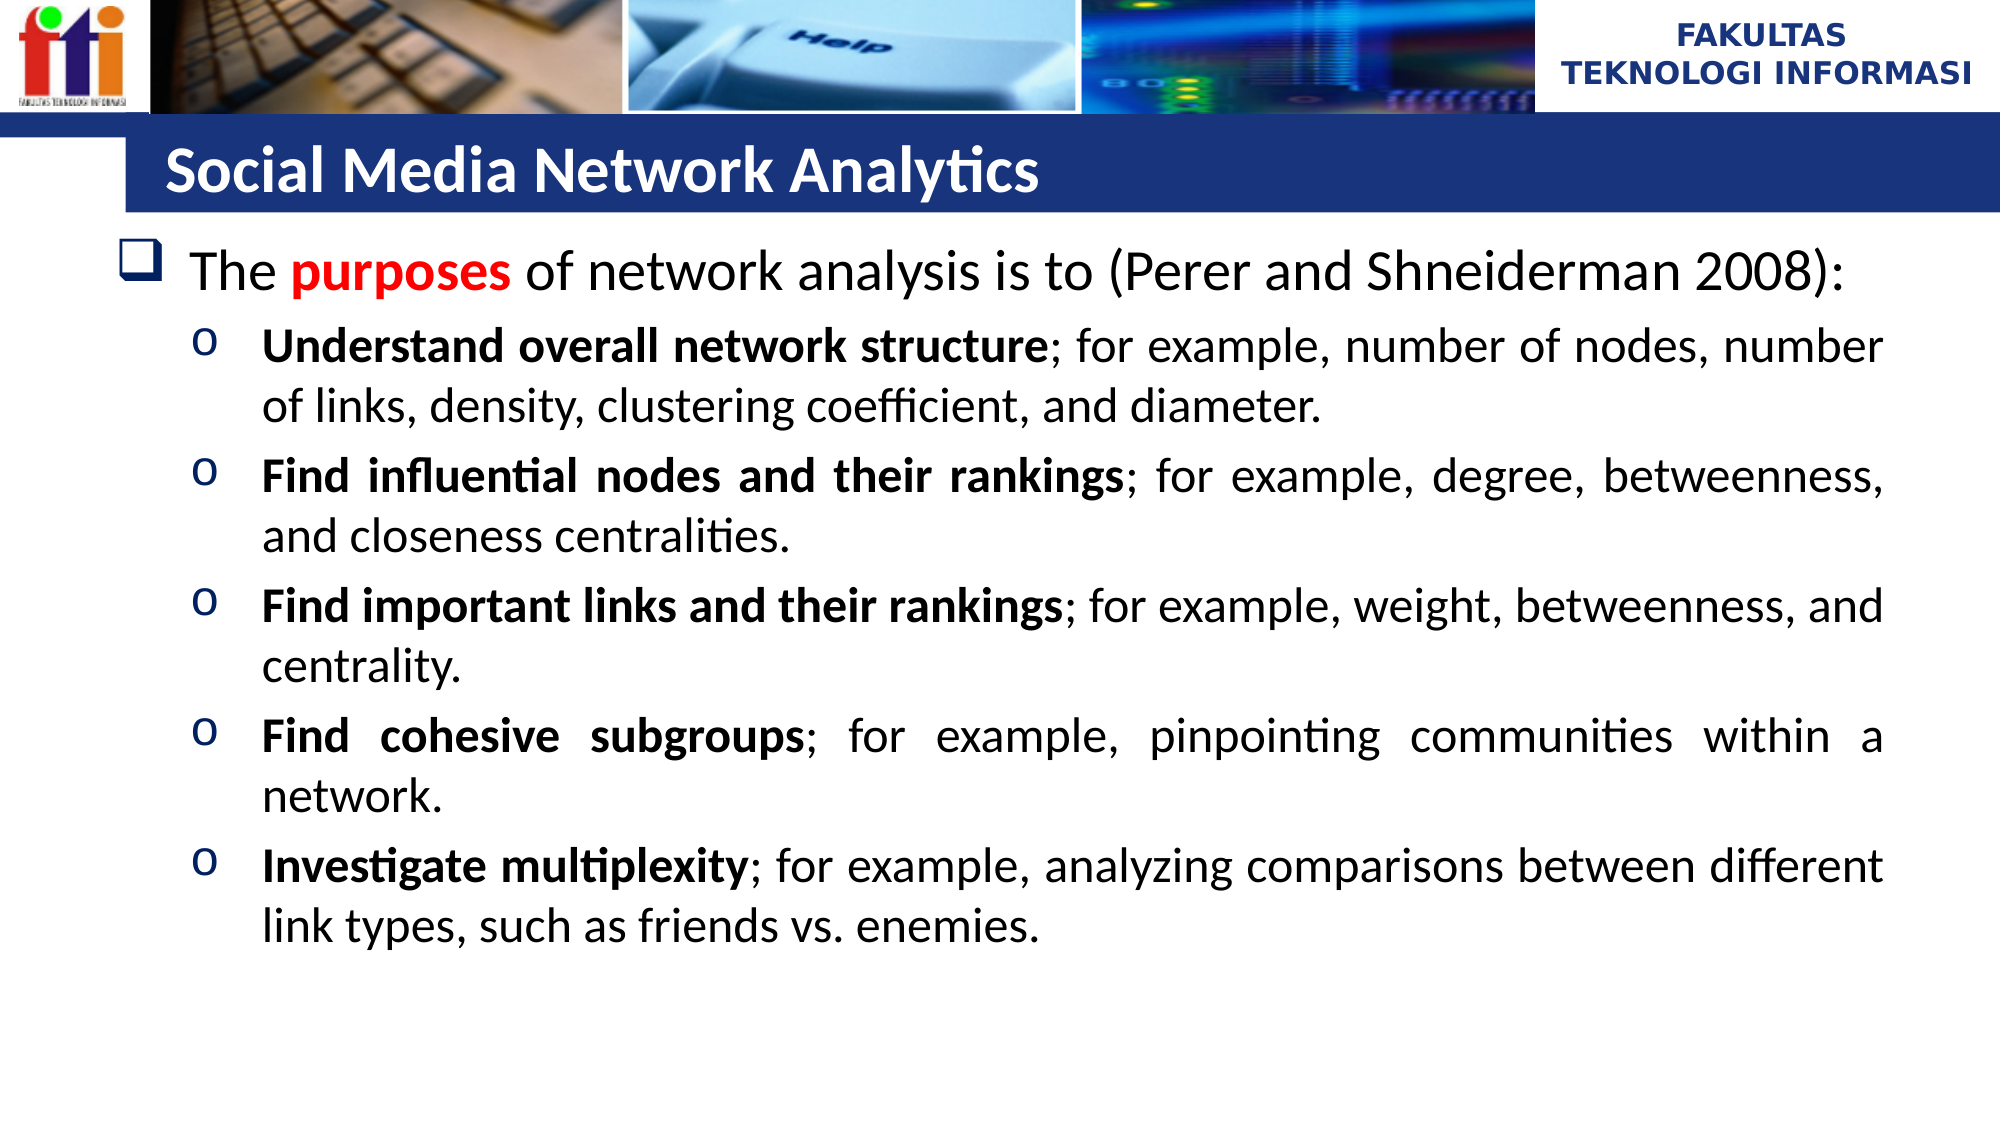

# Social Media Network Analytics
The purposes of network analysis is to (Perer and Shneiderman 2008):
Understand overall network structure; for example, number of nodes, number of links, density, clustering coefficient, and diameter.
Find influential nodes and their rankings; for example, degree, betweenness, and closeness centralities.
Find important links and their rankings; for example, weight, betweenness, and centrality.
Find cohesive subgroups; for example, pinpointing communities within a network.
Investigate multiplexity; for example, analyzing comparisons between different link types, such as friends vs. enemies.